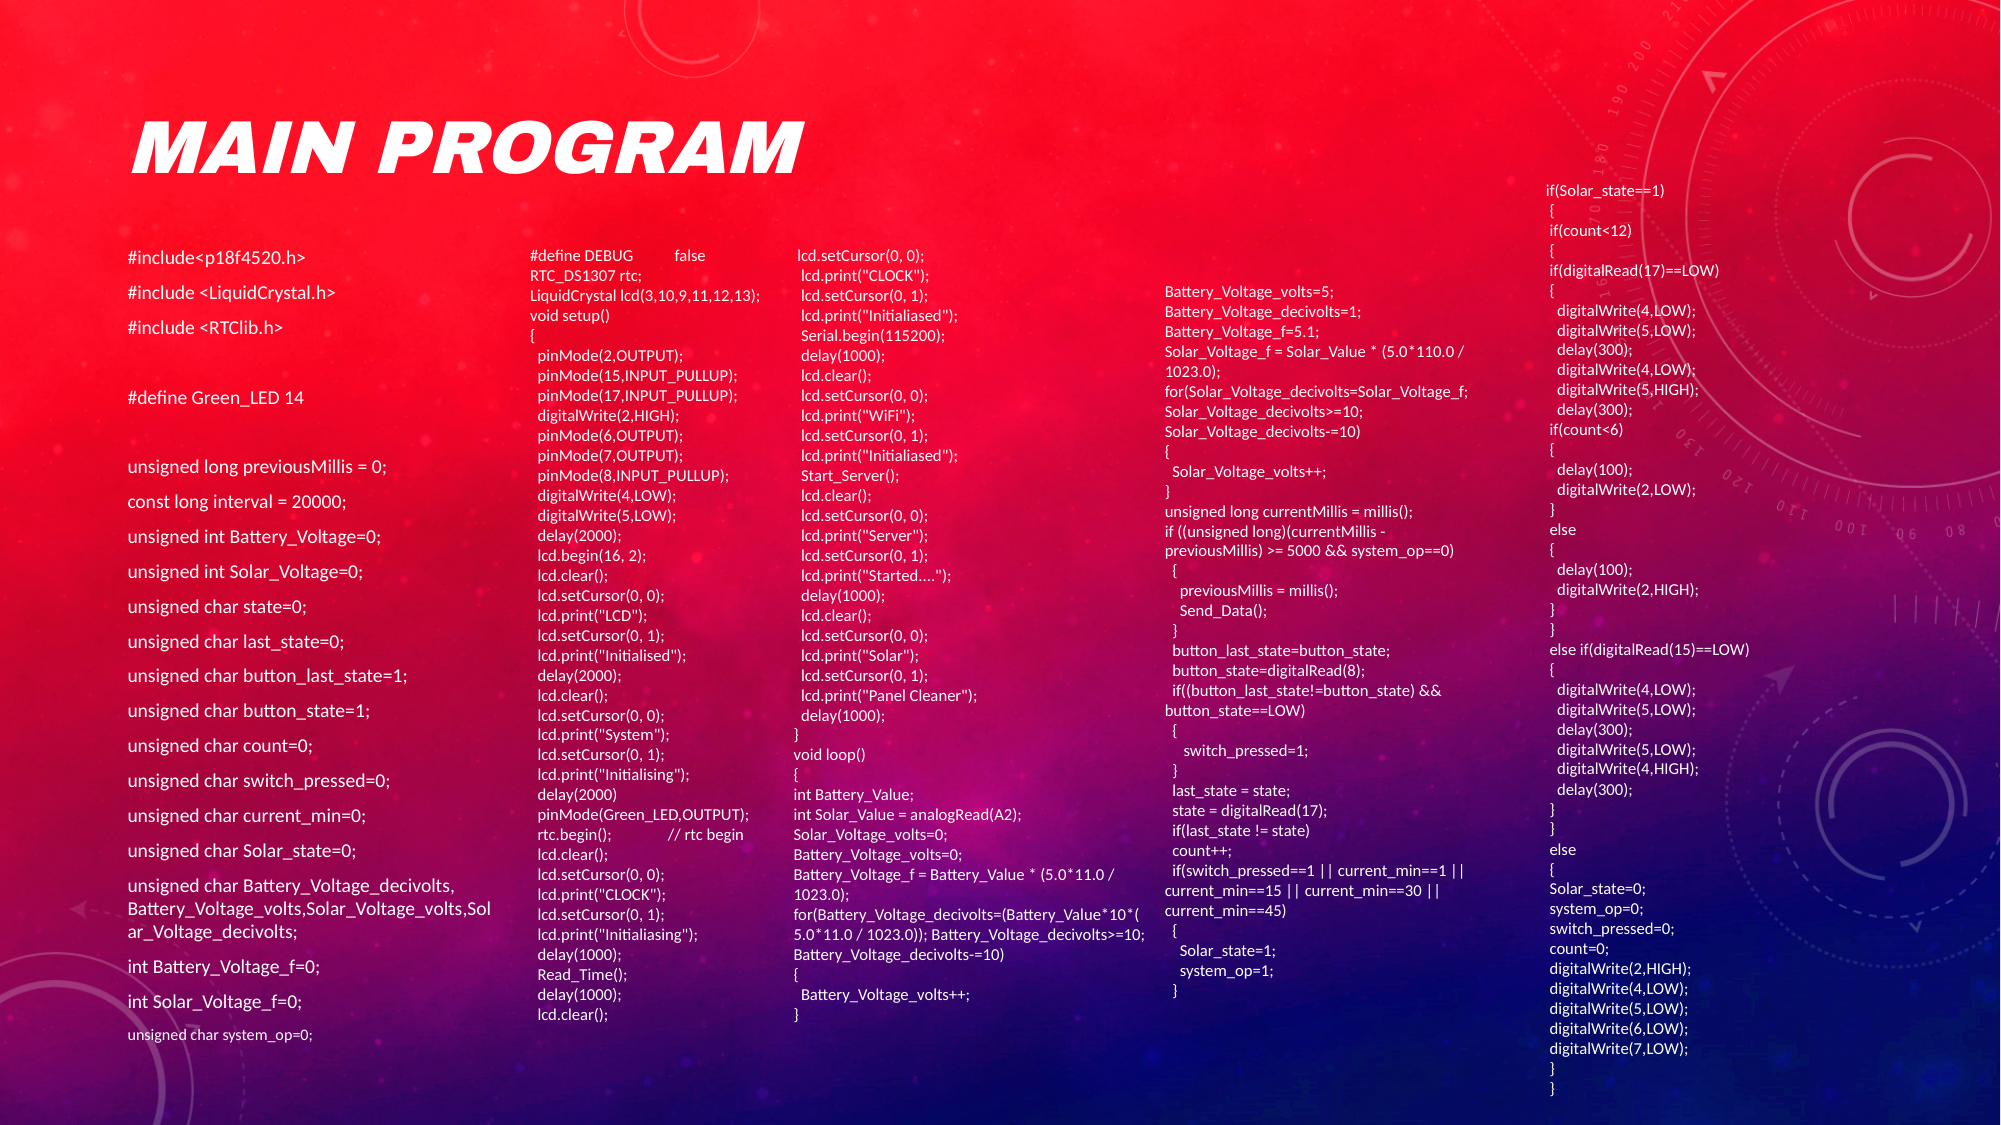

# Main program
 if(Solar_state==1)
  {
  if(count<12)
  {
  if(digitalRead(17)==LOW)
  {
    digitalWrite(4,LOW);
    digitalWrite(5,LOW);
    delay(300);
    digitalWrite(4,LOW);
    digitalWrite(5,HIGH);
    delay(300);
  if(count<6)
  {
    delay(100);
    digitalWrite(2,LOW);
  }
  else
  {
    delay(100);
    digitalWrite(2,HIGH);
  }
  }
  else if(digitalRead(15)==LOW)
  {
    digitalWrite(4,LOW);
    digitalWrite(5,LOW);
    delay(300);
    digitalWrite(5,LOW);
    digitalWrite(4,HIGH);
    delay(300);
  }
  }
  else
  {
  Solar_state=0;
  system_op=0;
  switch_pressed=0;
  count=0;
  digitalWrite(2,HIGH);
  digitalWrite(4,LOW);
  digitalWrite(5,LOW);
  digitalWrite(6,LOW);
  digitalWrite(7,LOW);
  }
  }
#include<p18f4520.h>
#include <LiquidCrystal.h>
#include <RTClib.h>

#define Green_LED 14

unsigned long previousMillis = 0;
const long interval = 20000;
unsigned int Battery_Voltage=0;
unsigned int Solar_Voltage=0;
unsigned char state=0;
unsigned char last_state=0;
unsigned char button_last_state=1;
unsigned char button_state=1;
unsigned char count=0;
unsigned char switch_pressed=0;
unsigned char current_min=0;
unsigned char Solar_state=0;
unsigned char Battery_Voltage_decivolts, Battery_Voltage_volts,Solar_Voltage_volts,Solar_Voltage_decivolts;
int Battery_Voltage_f=0;
int Solar_Voltage_f=0;
unsigned char system_op=0;

#define DEBUG           false
RTC_DS1307 rtc;
LiquidCrystal lcd(3,10,9,11,12,13);
void setup()
{
  pinMode(2,OUTPUT);
  pinMode(15,INPUT_PULLUP);
  pinMode(17,INPUT_PULLUP);
  digitalWrite(2,HIGH);
  pinMode(6,OUTPUT);
  pinMode(7,OUTPUT);
  pinMode(8,INPUT_PULLUP);
  digitalWrite(4,LOW);
  digitalWrite(5,LOW);
  delay(2000);
  lcd.begin(16, 2);
  lcd.clear();
  lcd.setCursor(0, 0);
  lcd.print("LCD");
  lcd.setCursor(0, 1);
  lcd.print("Initialised");
  delay(2000);
  lcd.clear();
  lcd.setCursor(0, 0);
  lcd.print("System");
  lcd.setCursor(0, 1);
  lcd.print("Initialising");
  delay(2000)
  pinMode(Green_LED,OUTPUT);
  rtc.begin();               // rtc begin
  lcd.clear();
  lcd.setCursor(0, 0);
  lcd.print("CLOCK");
  lcd.setCursor(0, 1);
  lcd.print("Initialiasing");
  delay(1000);
  Read_Time();
  delay(1000);
  lcd.clear();
 lcd.setCursor(0, 0);
  lcd.print("CLOCK");
  lcd.setCursor(0, 1);
  lcd.print("Initialiased");
  Serial.begin(115200);
  delay(1000);
  lcd.clear();
  lcd.setCursor(0, 0);
  lcd.print("WiFi");
  lcd.setCursor(0, 1);
  lcd.print("Initialiased");
  Start_Server();
  lcd.clear();
  lcd.setCursor(0, 0);
  lcd.print("Server");
  lcd.setCursor(0, 1);
  lcd.print("Started....");
  delay(1000);
  lcd.clear();
  lcd.setCursor(0, 0);
  lcd.print("Solar");
  lcd.setCursor(0, 1);
  lcd.print("Panel Cleaner");
  delay(1000);
}
void loop()
{
int Battery_Value;
int Solar_Value = analogRead(A2);
Solar_Voltage_volts=0;
Battery_Voltage_volts=0;
Battery_Voltage_f = Battery_Value * (5.0*11.0 / 1023.0);
for(Battery_Voltage_decivolts=(Battery_Value*10*(5.0*11.0 / 1023.0)); Battery_Voltage_decivolts>=10; Battery_Voltage_decivolts-=10)
{
  Battery_Voltage_volts++;
}
Battery_Voltage_volts=5;
Battery_Voltage_decivolts=1;
Battery_Voltage_f=5.1;
Solar_Voltage_f = Solar_Value * (5.0*110.0 / 1023.0);
for(Solar_Voltage_decivolts=Solar_Voltage_f; Solar_Voltage_decivolts>=10; Solar_Voltage_decivolts-=10)
{
  Solar_Voltage_volts++;
}
unsigned long currentMillis = millis();
if ((unsigned long)(currentMillis - previousMillis) >= 5000 && system_op==0)
  {
    previousMillis = millis();
    Send_Data();
  }
  button_last_state=button_state;
  button_state=digitalRead(8);
  if((button_last_state!=button_state) && button_state==LOW)
  {
     switch_pressed=1;
  }
  last_state = state;
  state = digitalRead(17);
  if(last_state != state)
  count++;
  if(switch_pressed==1 || current_min==1 || current_min==15 || current_min==30 || current_min==45)
  {
    Solar_state=1;
    system_op=1;
  }